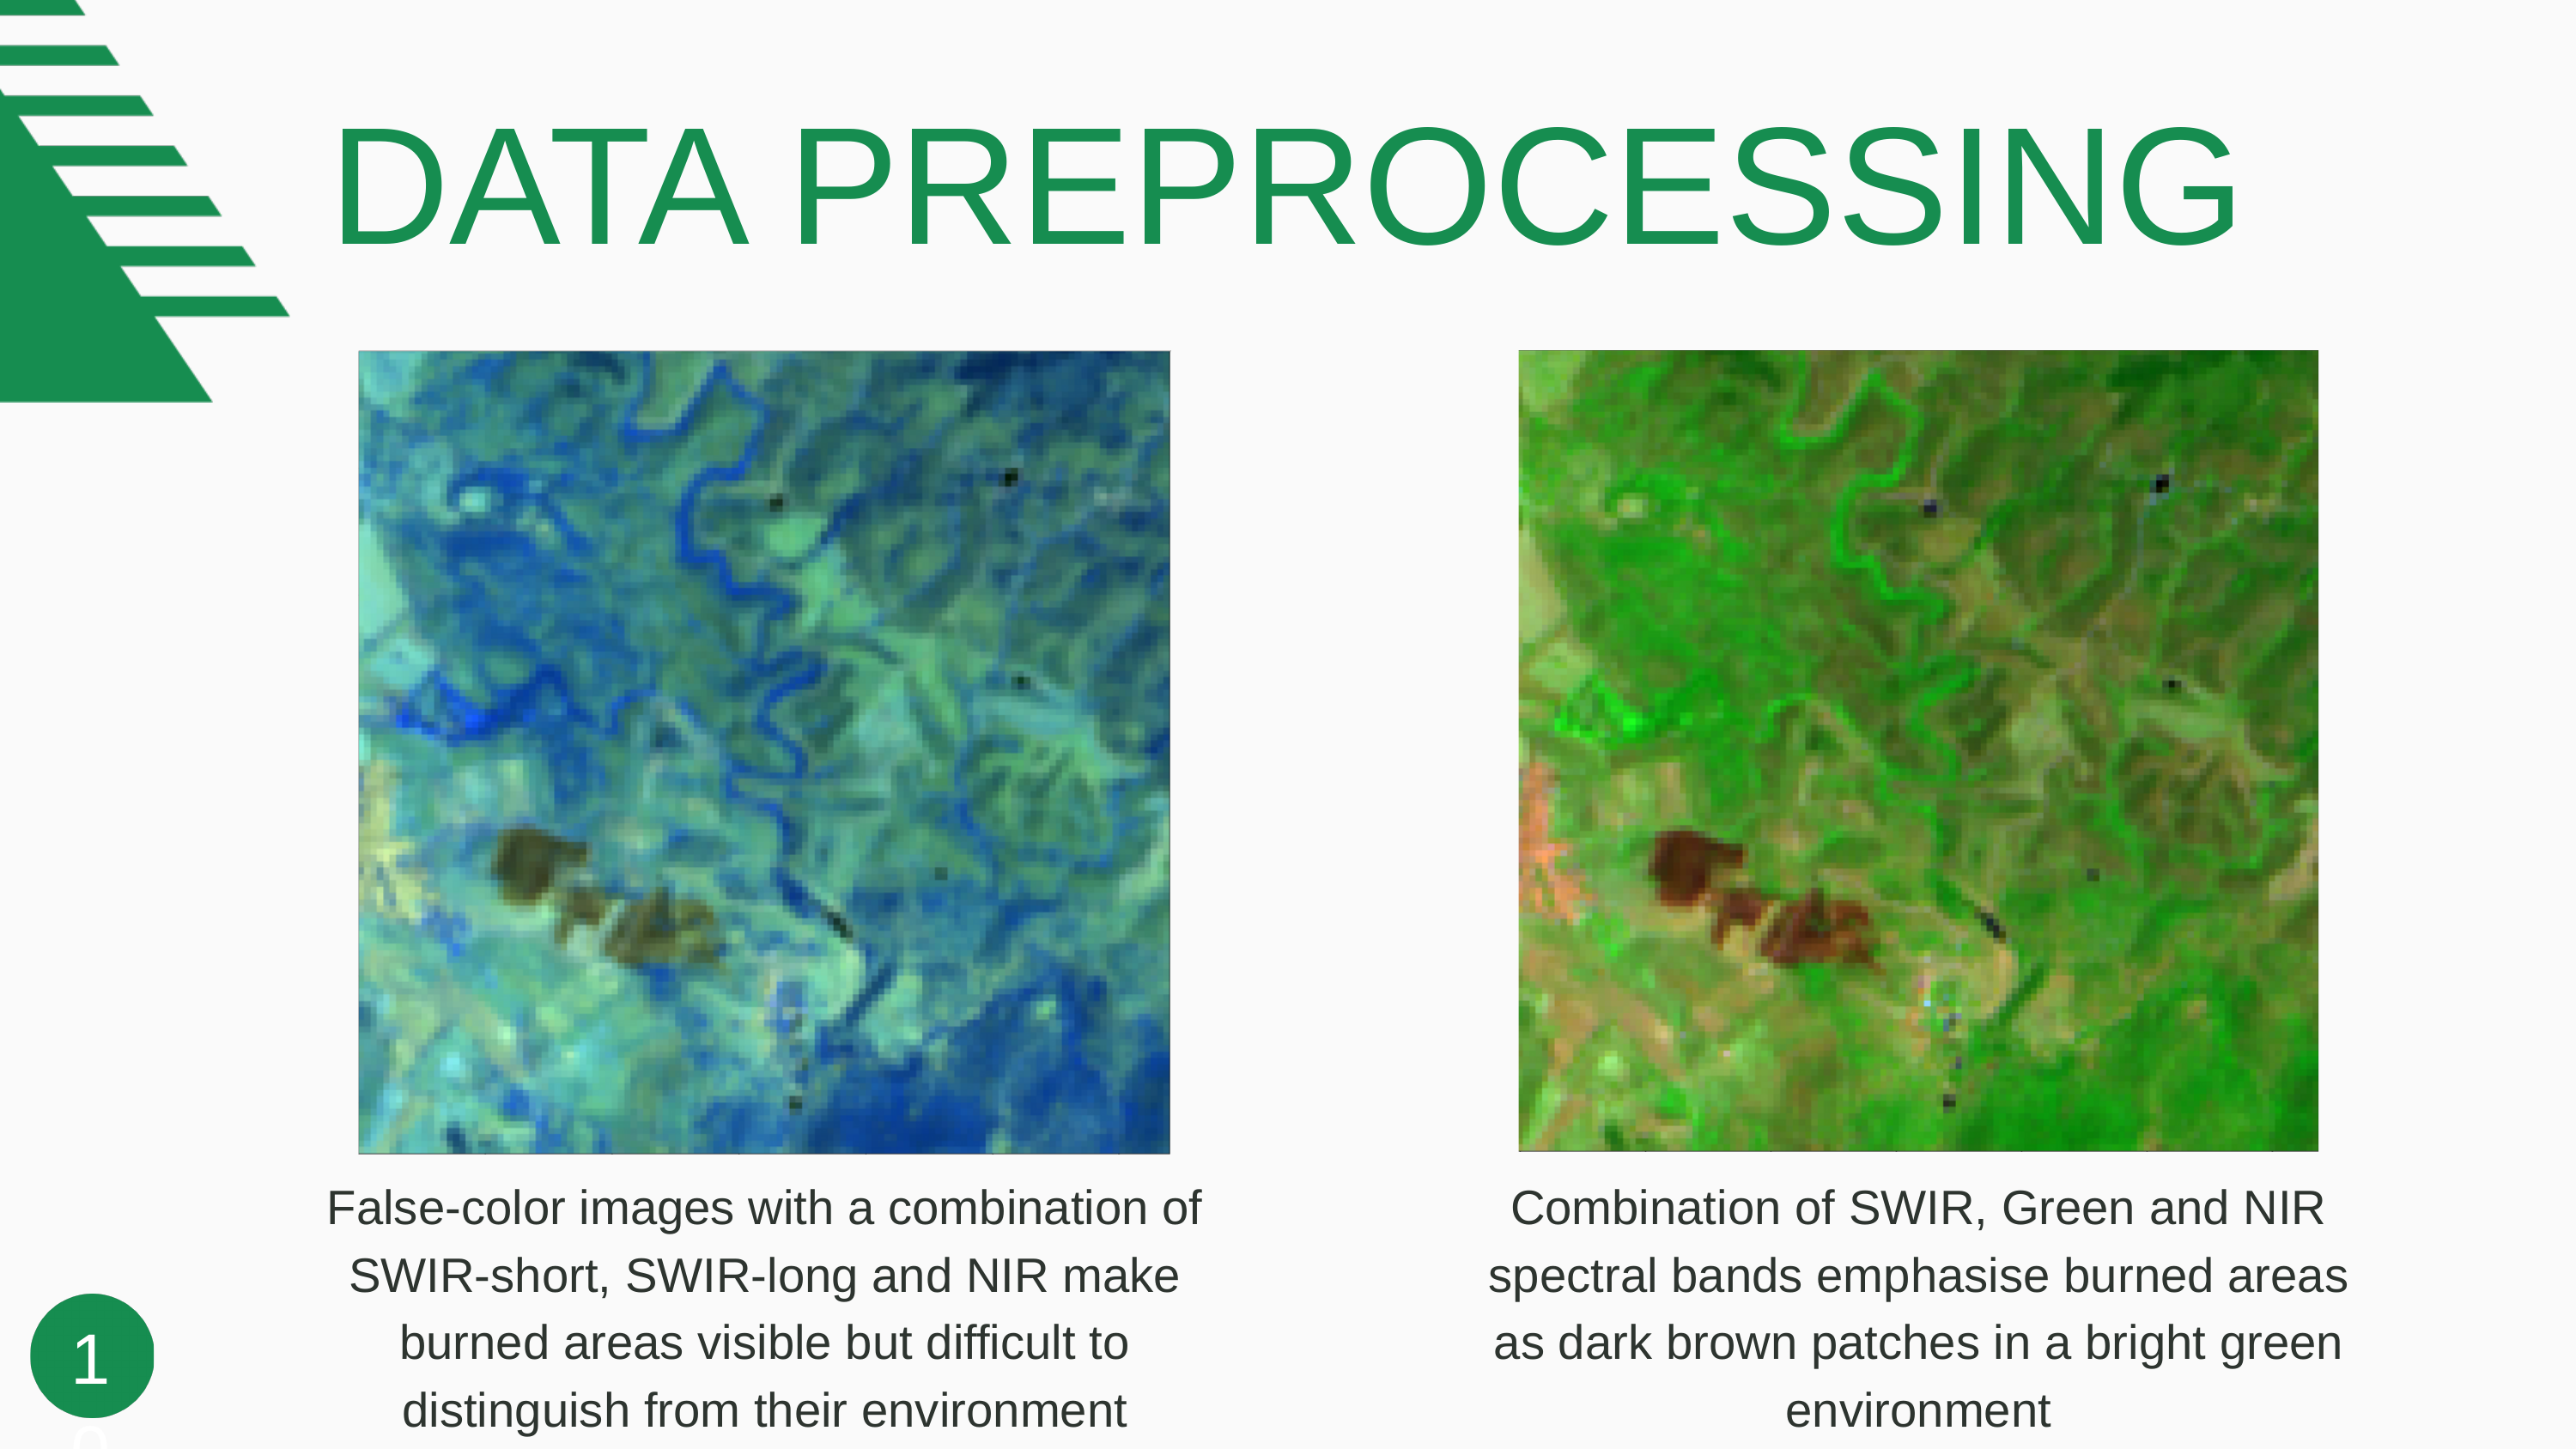

DATA PREPROCESSING

False-color images with a combination of SWIR-short, SWIR-long and NIR make burned areas visible but difficult to distinguish from their environment
Combination of SWIR, Green and NIR spectral bands emphasise burned areas as dark brown patches in a bright green environment

10